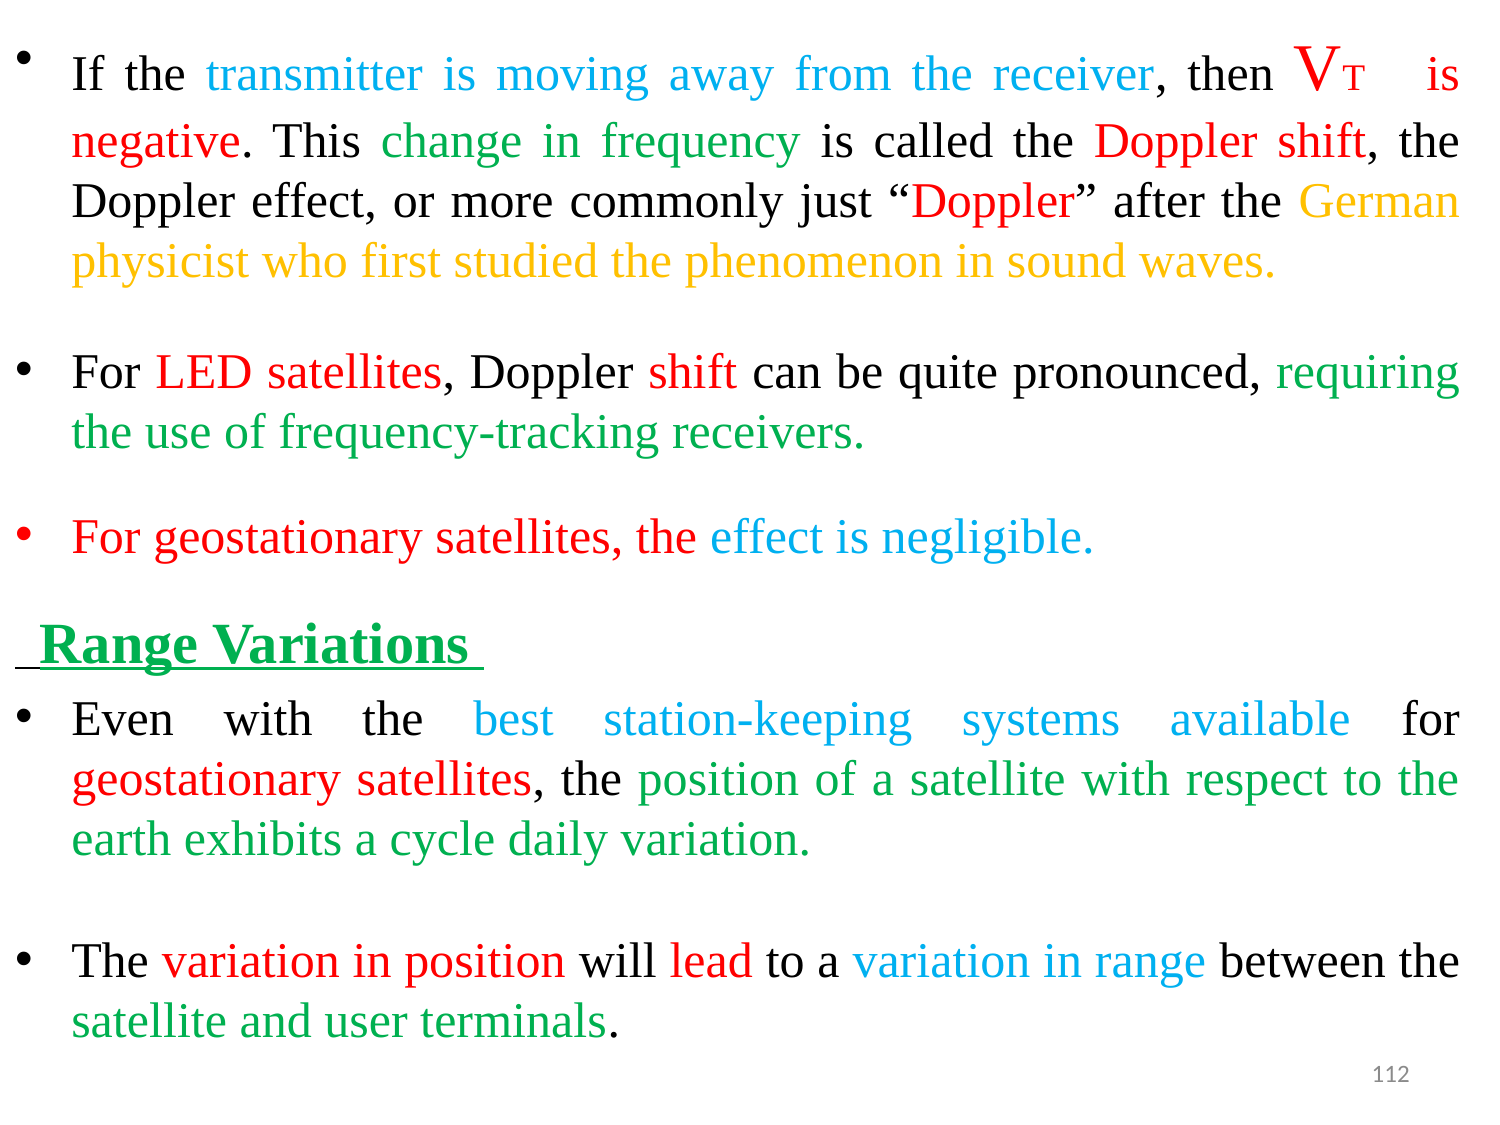

If the transmitter is moving away from the receiver, then VT   is negative. This change in frequency is called the Doppler shift, the Doppler effect, or more commonly just “Doppler” after the German physicist who first studied the phenomenon in sound waves.

For LED satellites, Doppler shift can be quite pronounced, requiring the use of frequency-tracking receivers.

For geostationary satellites, the effect is negligible.

  Range Variations
Even with the best station-keeping systems available for geostationary satellites, the position of a satellite with respect to the earth exhibits a cycle daily variation.

The variation in position will lead to a variation in range between the satellite and user terminals.

112